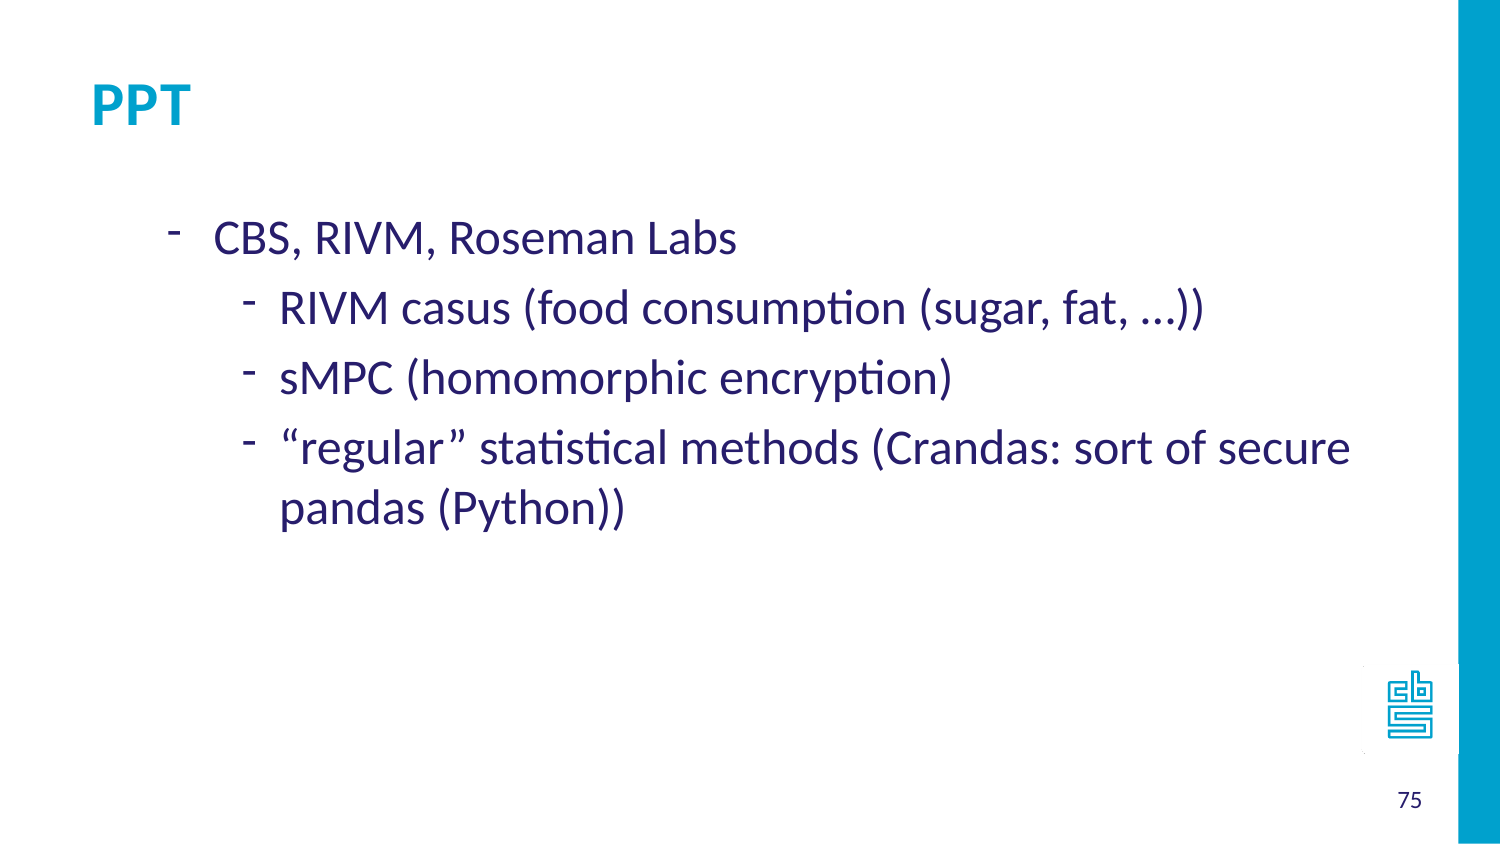

PPT
CBS, RIVM, Roseman Labs
RIVM casus (food consumption (sugar, fat, …))
sMPC (homomorphic encryption)
“regular” statistical methods (Crandas: sort of secure pandas (Python))
75